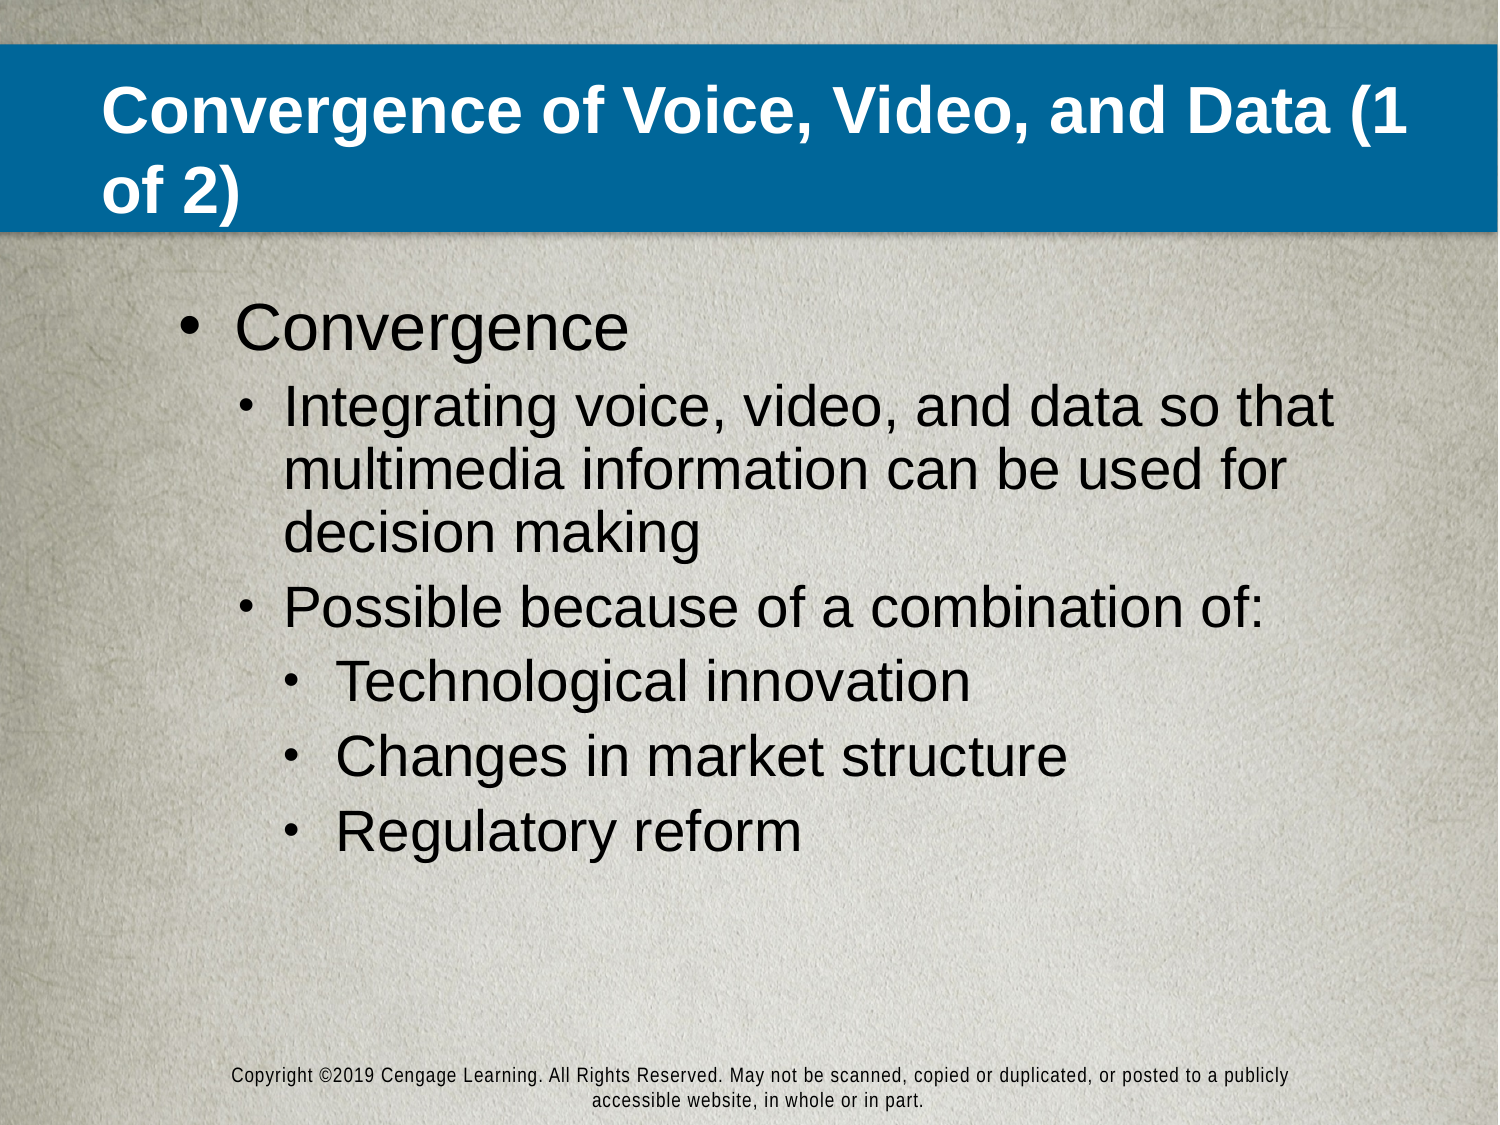

# Convergence of Voice, Video, and Data (1 of 2)
Convergence
Integrating voice, video, and data so that multimedia information can be used for decision making
Possible because of a combination of:
Technological innovation
Changes in market structure
Regulatory reform